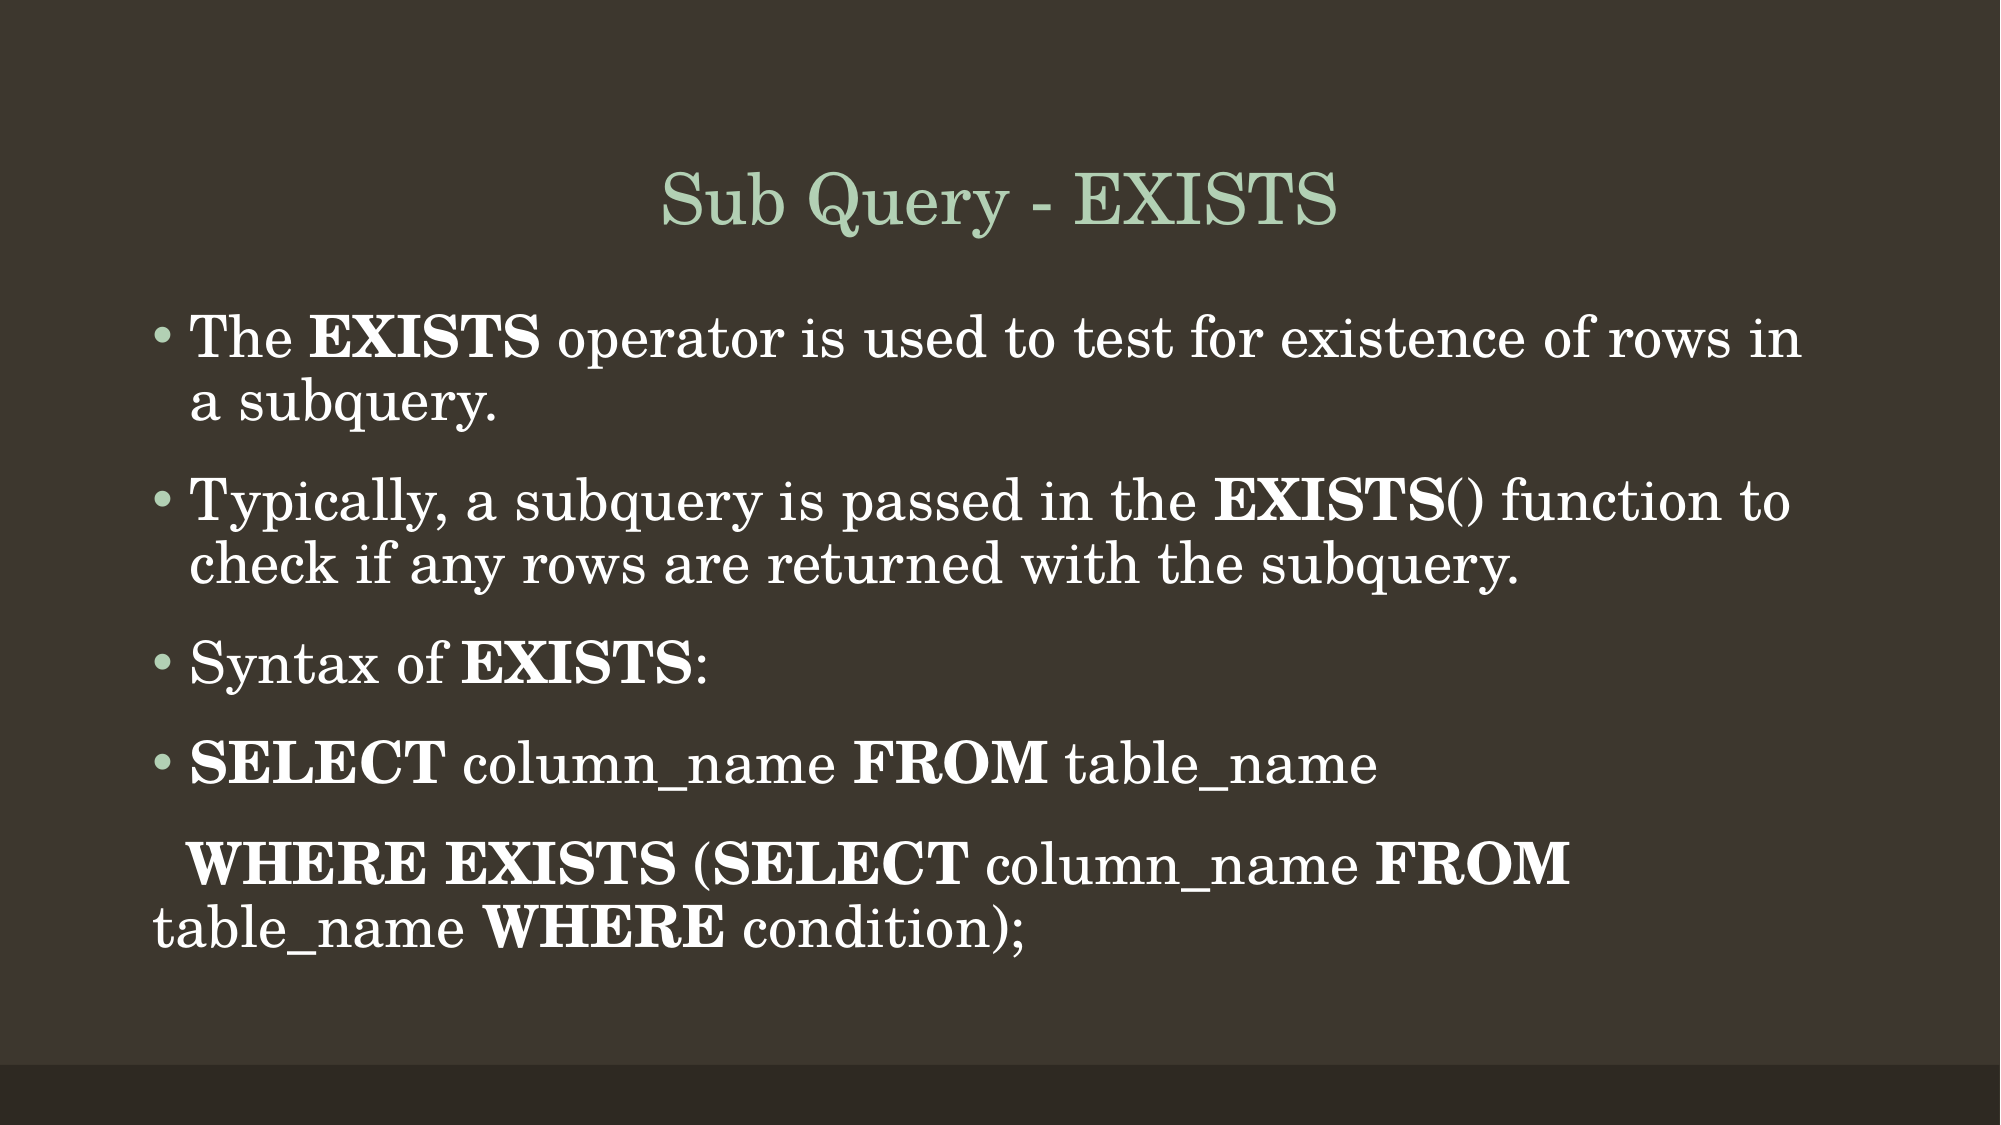

# Sub Query - EXISTS
The EXISTS operator is used to test for existence of rows in a subquery.
Typically, a subquery is passed in the EXISTS() function to check if any rows are returned with the subquery.
Syntax of EXISTS:
SELECT column_name FROM table_name
  WHERE EXISTS (SELECT column_name FROM table_name WHERE condition);